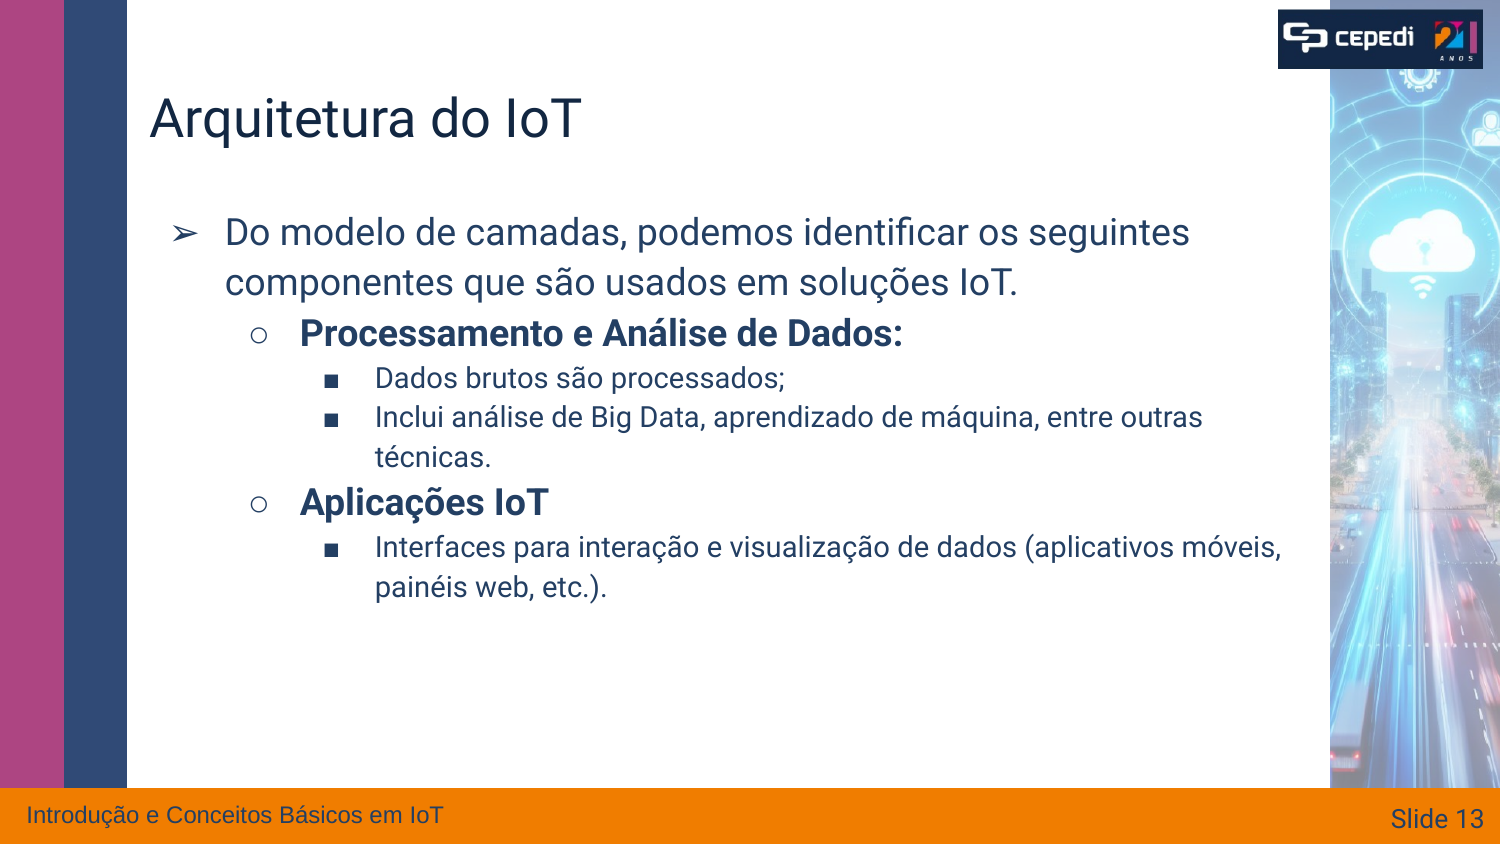

# Arquitetura do IoT

Do modelo de camadas, podemos identificar os seguintes componentes que são usados em soluções IoT.
Processamento e Análise de Dados:
Dados brutos são processados;
Inclui análise de Big Data, aprendizado de máquina, entre outras técnicas.
Aplicações IoT
Interfaces para interação e visualização de dados (aplicativos móveis, painéis web, etc.).
Introdução e Conceitos Básicos em IoT
Slide 13